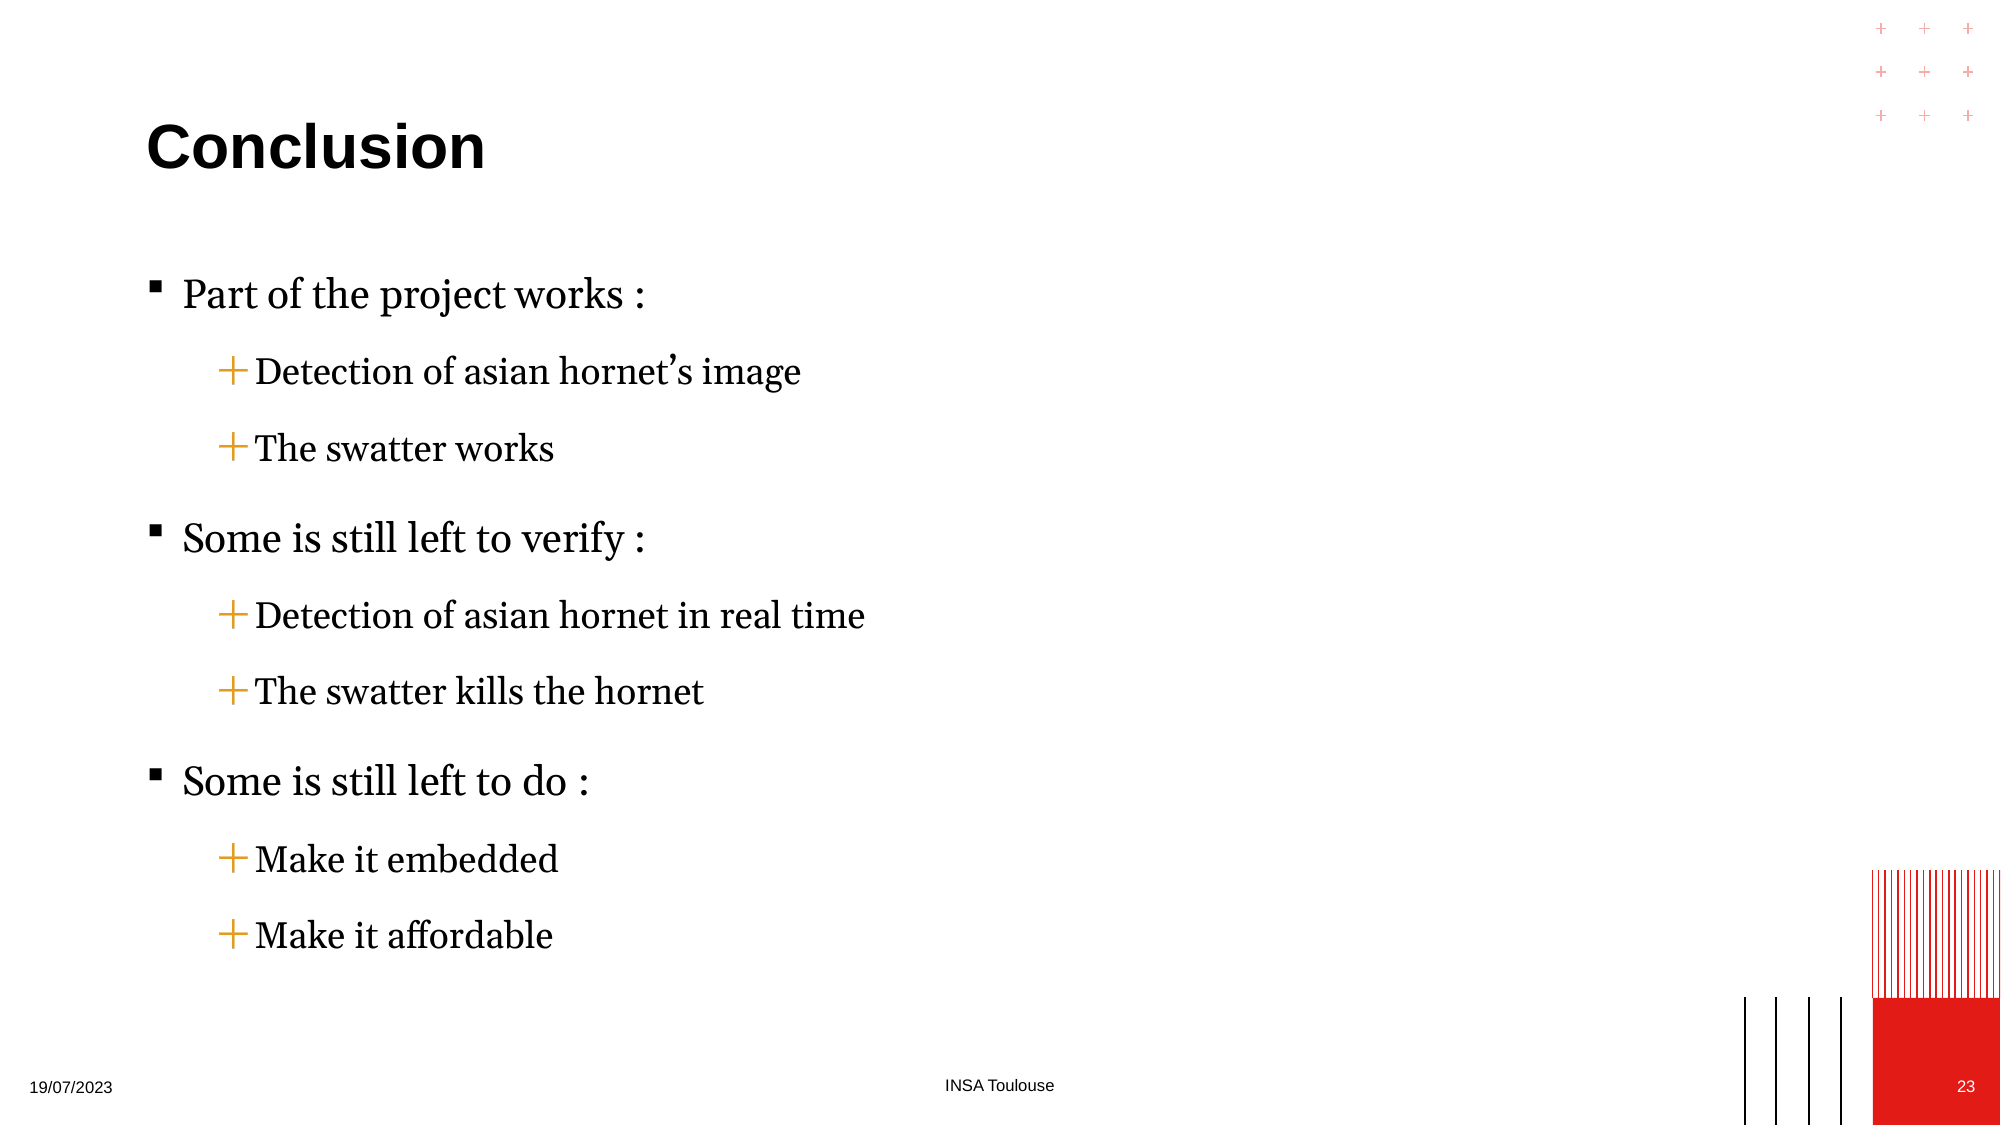

# Conclusion
Part of the project works :
Detection of asian hornet’s image
The swatter works
Some is still left to verify :
Detection of asian hornet in real time
The swatter kills the hornet
Some is still left to do :
Make it embedded
Make it affordable
INSA Toulouse
23
19/07/2023